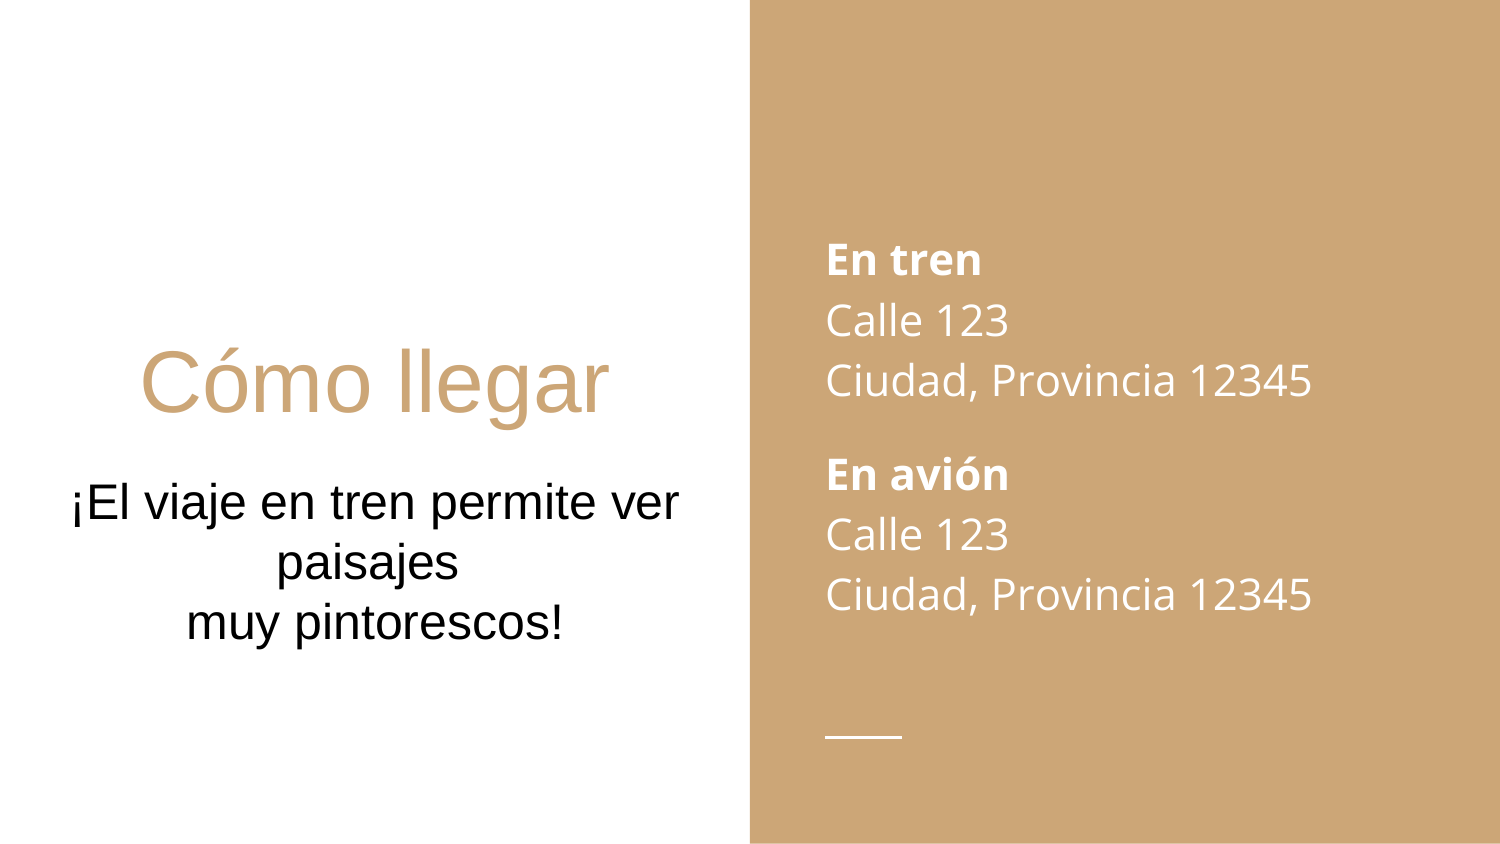

En tren
Calle 123
Ciudad, Provincia 12345
En avión
Calle 123
Ciudad, Provincia 12345
# Cómo llegar
¡El viaje en tren permite ver paisajes
muy pintorescos!